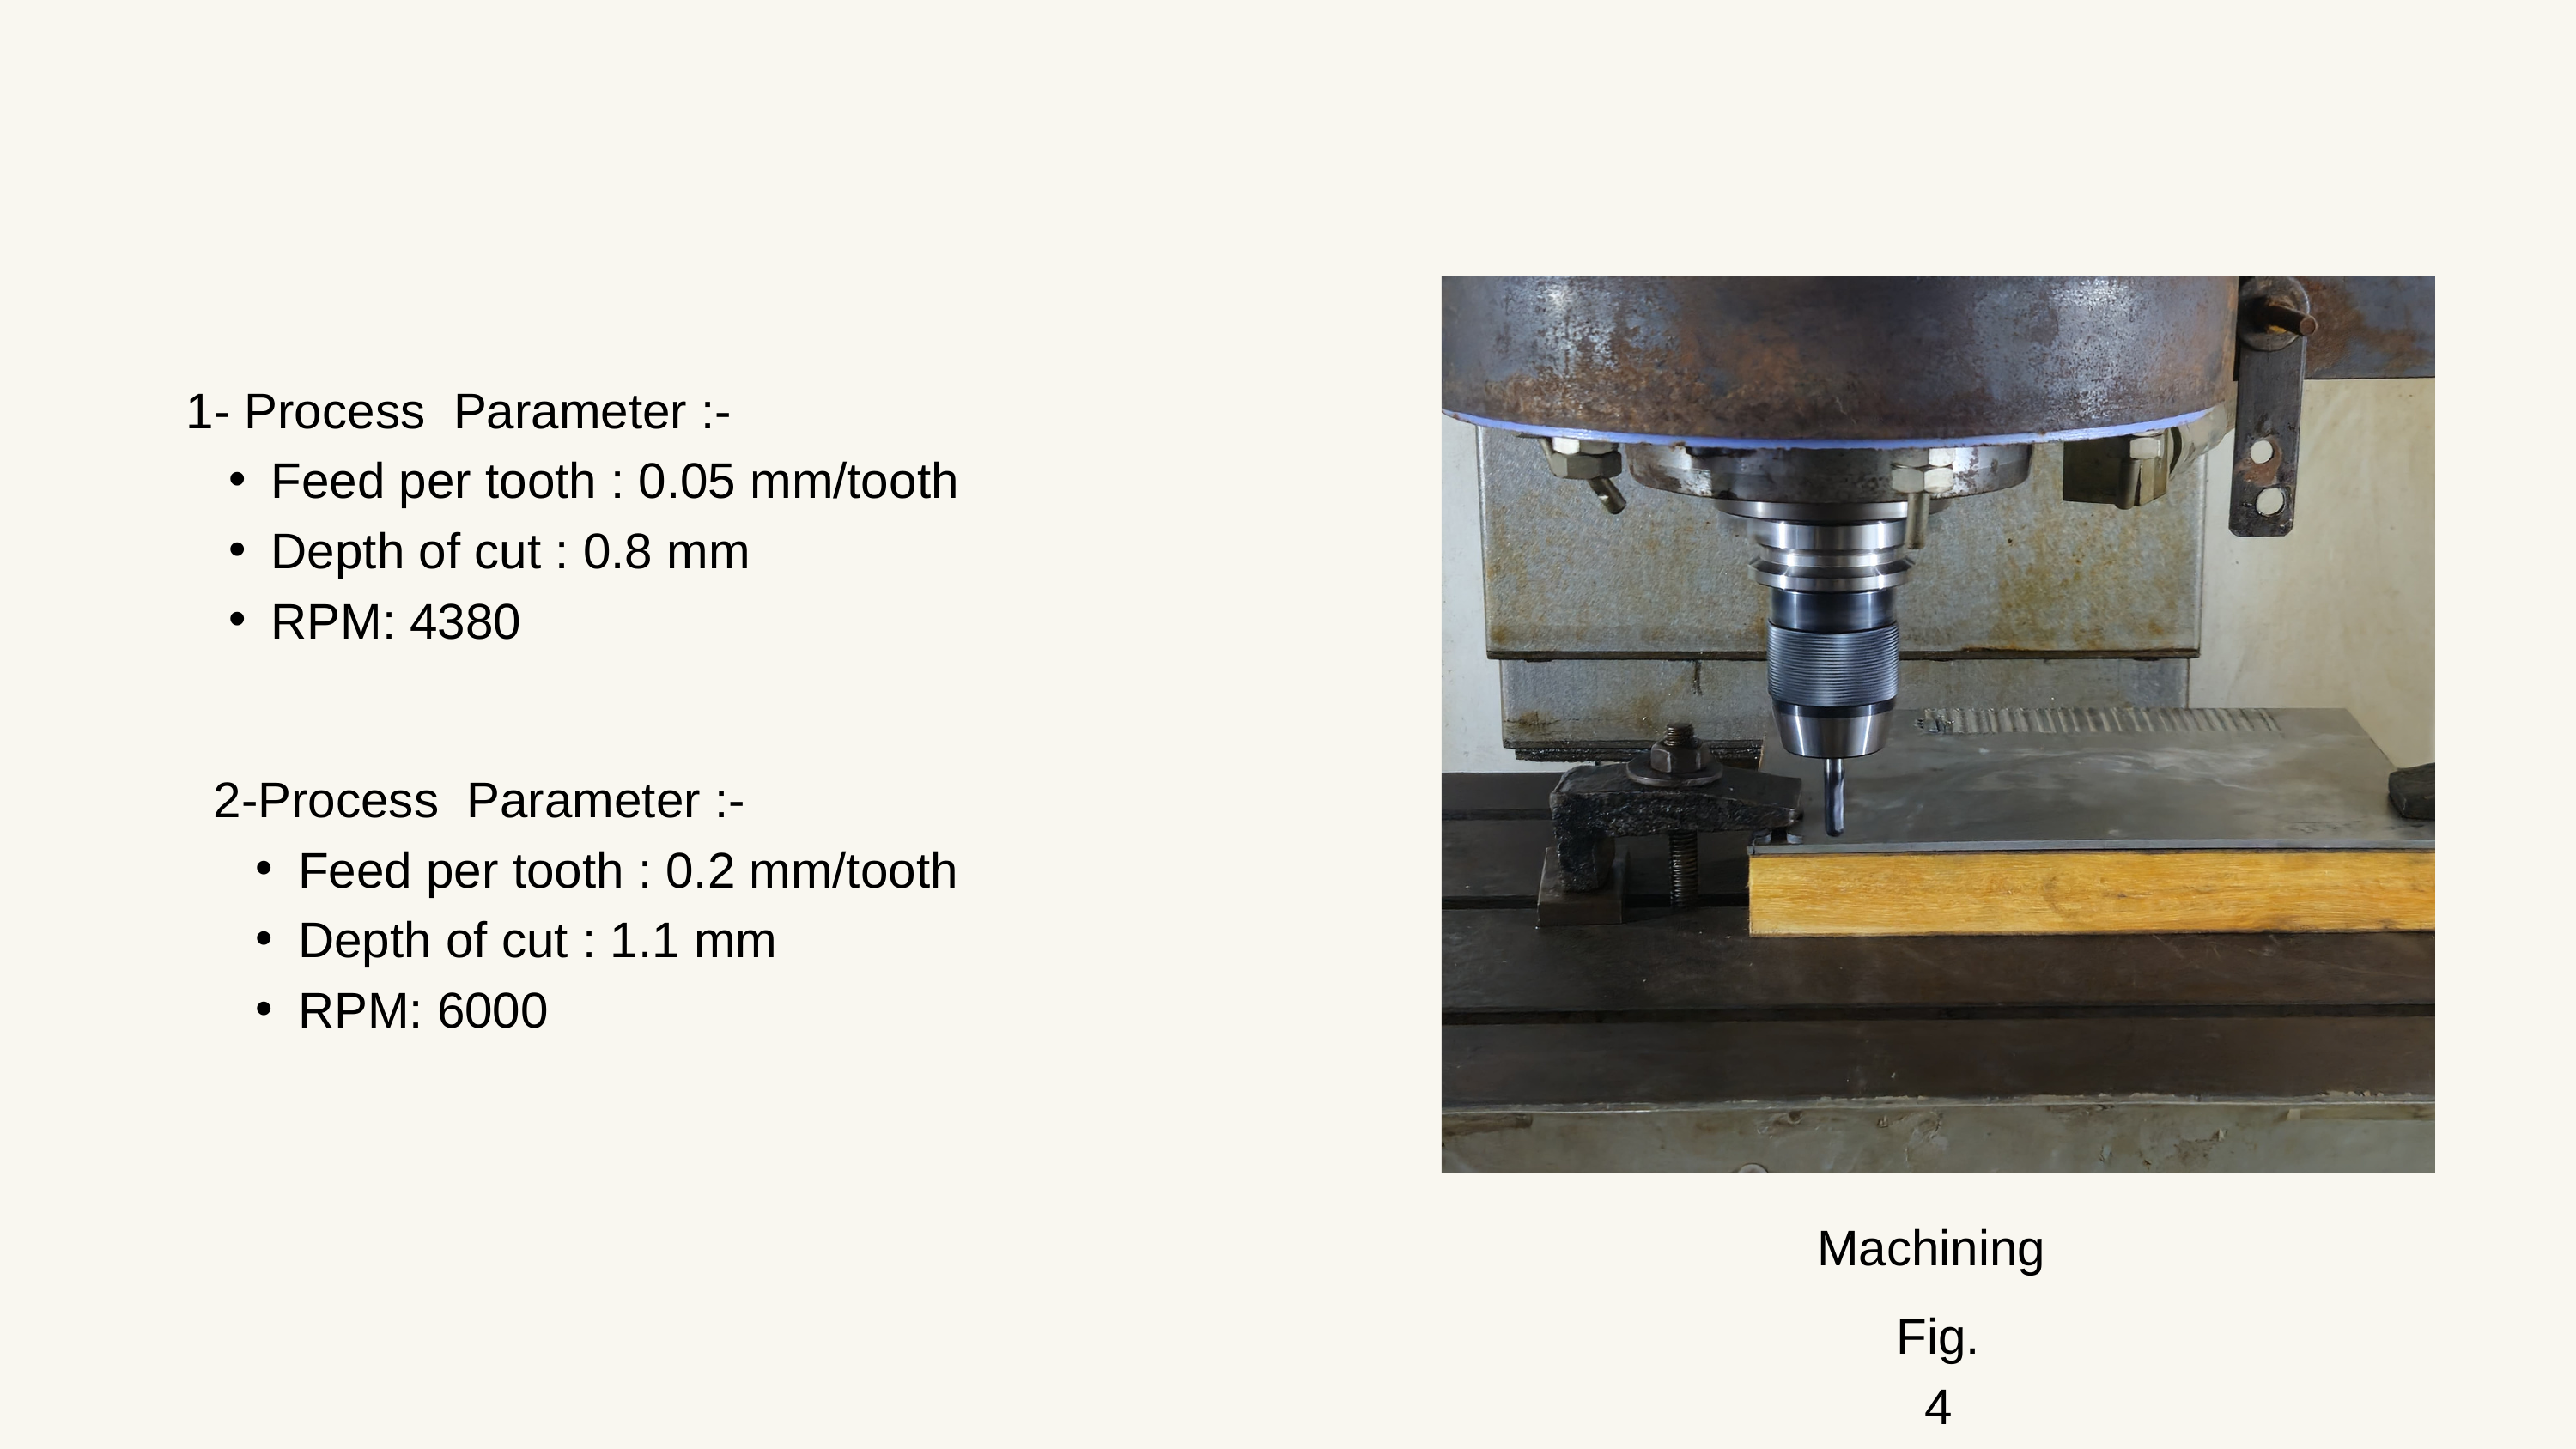

1- Process  Parameter :-
Feed per tooth : 0.05 mm/tooth
Depth of cut : 0.8 mm
RPM: 4380
2-Process  Parameter :-
Feed per tooth : 0.2 mm/tooth
Depth of cut : 1.1 mm
RPM: 6000
Machining
Fig. 4